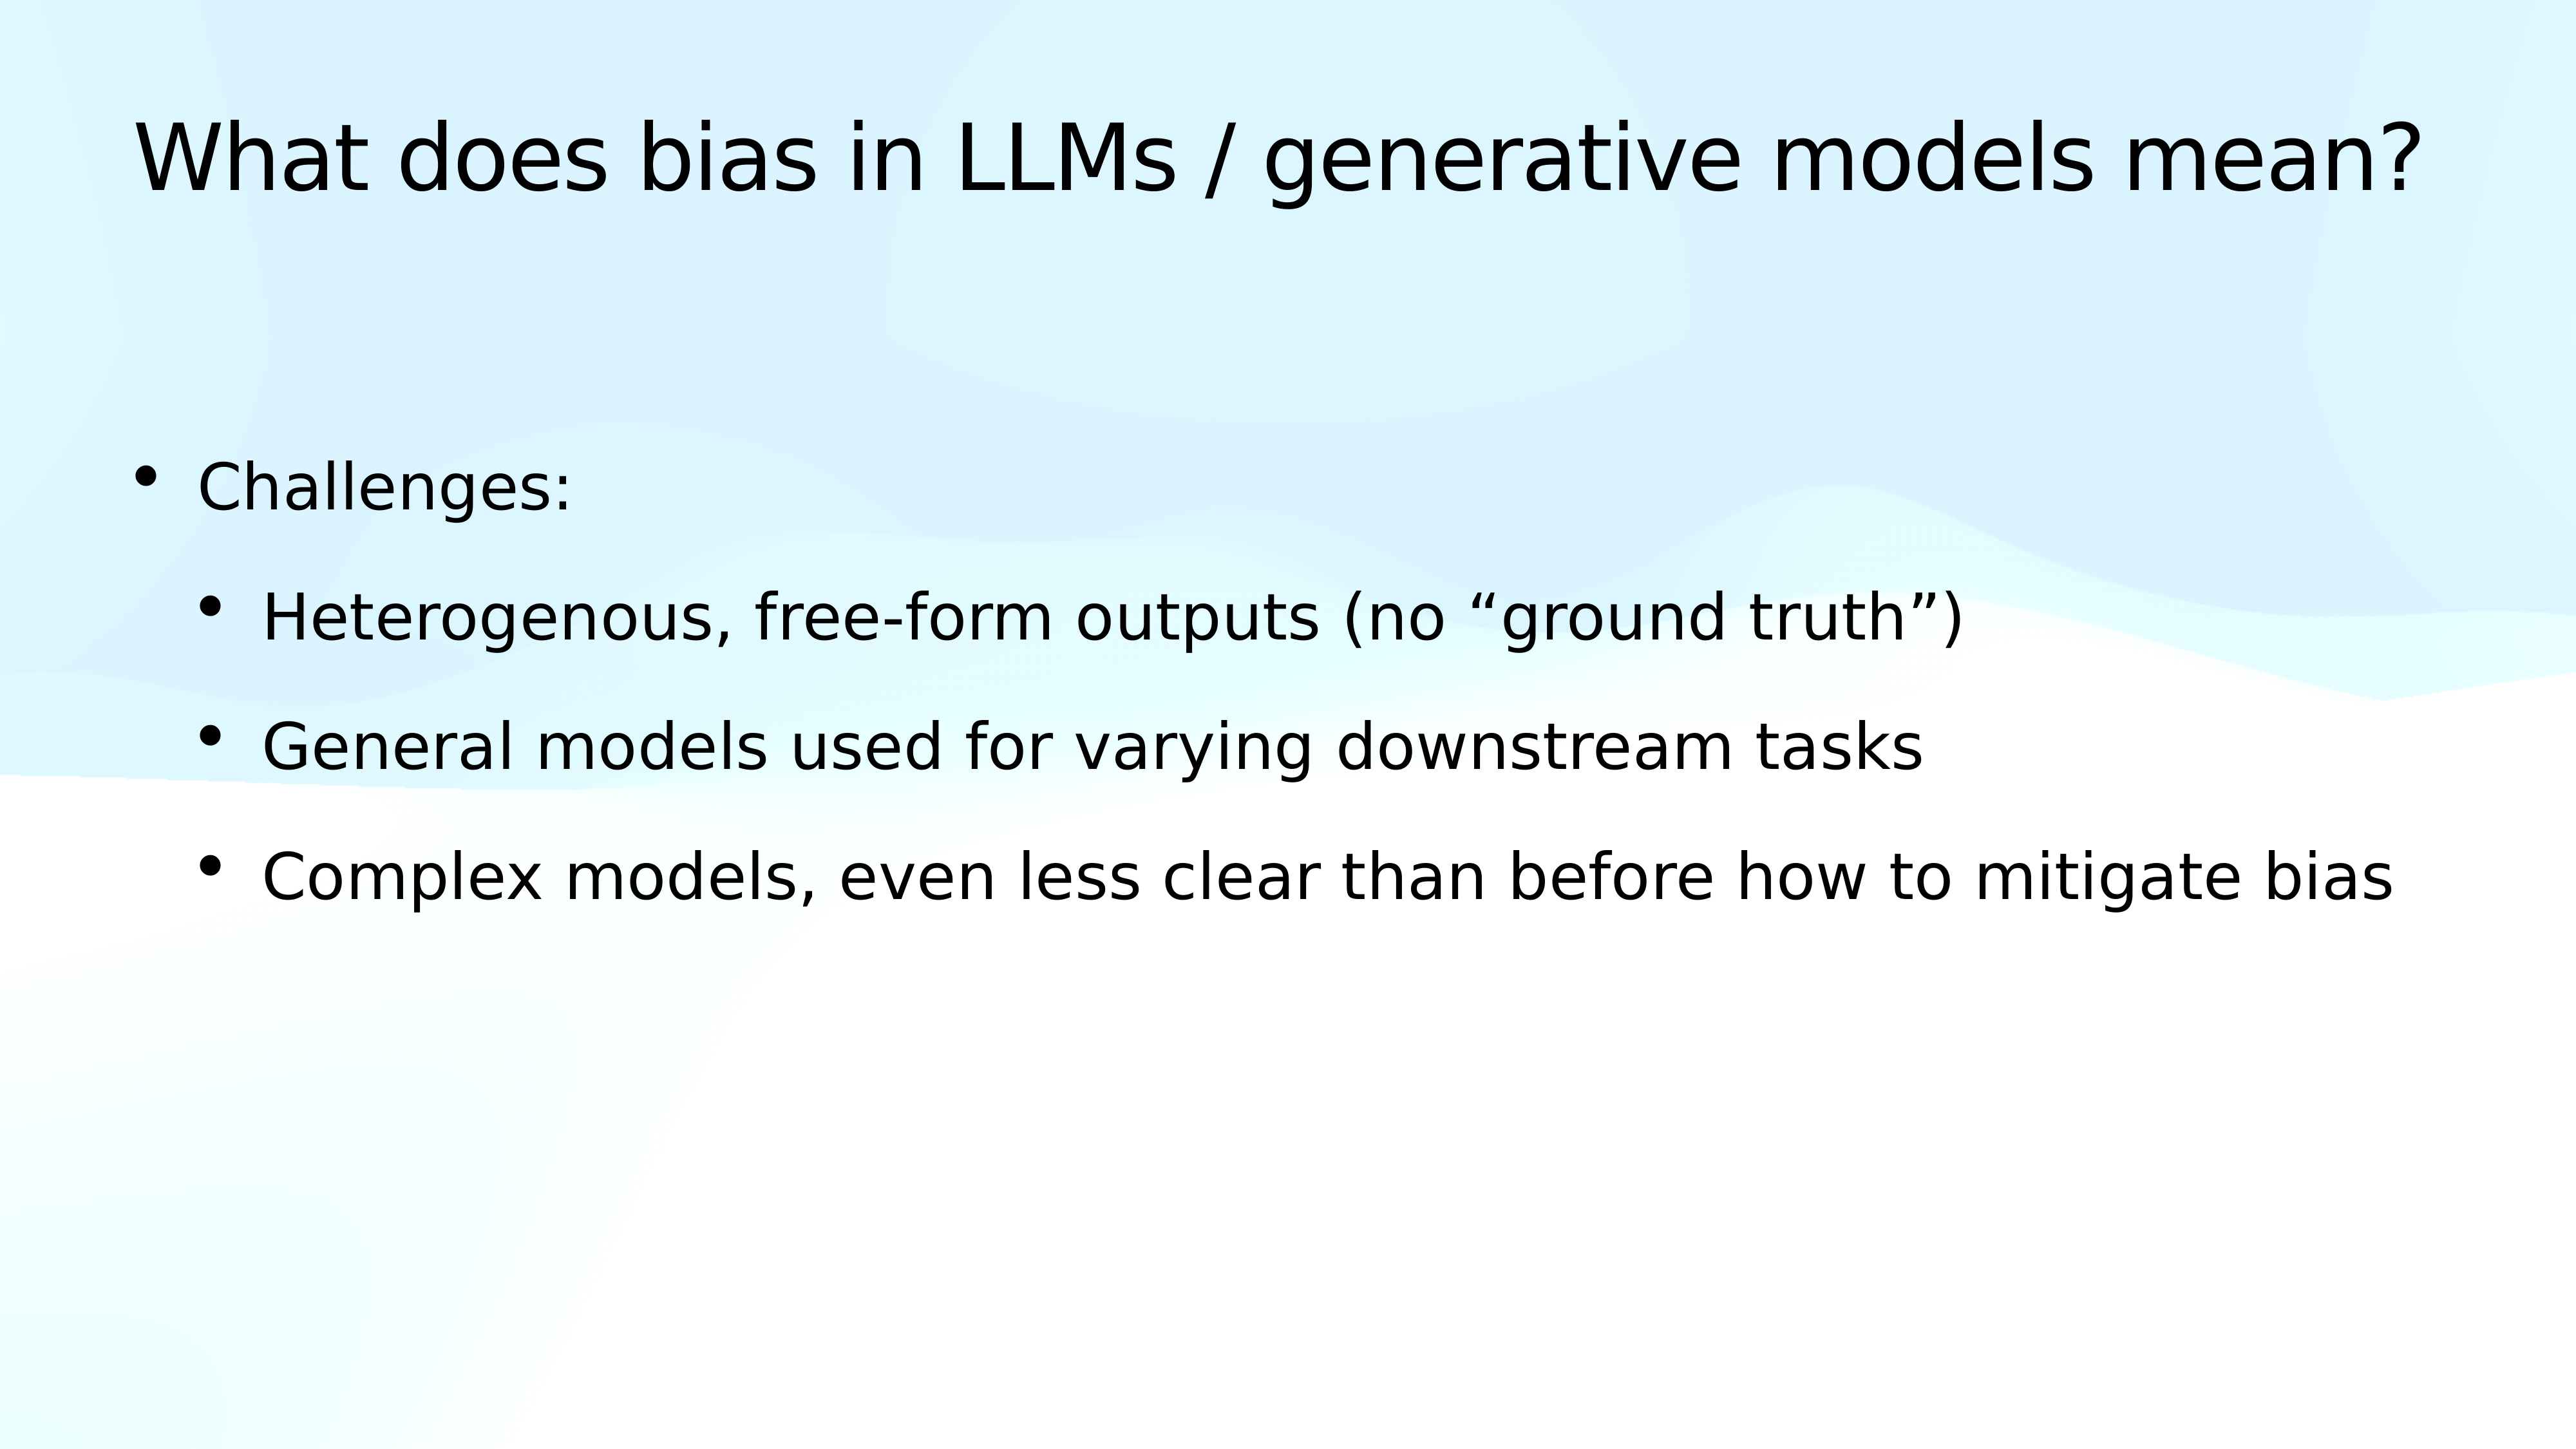

# What does bias in LLMs / generative models mean?

Challenges:
Heterogenous, free-form outputs (no “ground truth”)
General models used for varying downstream tasks
Complex models, even less clear than before how to mitigate bias